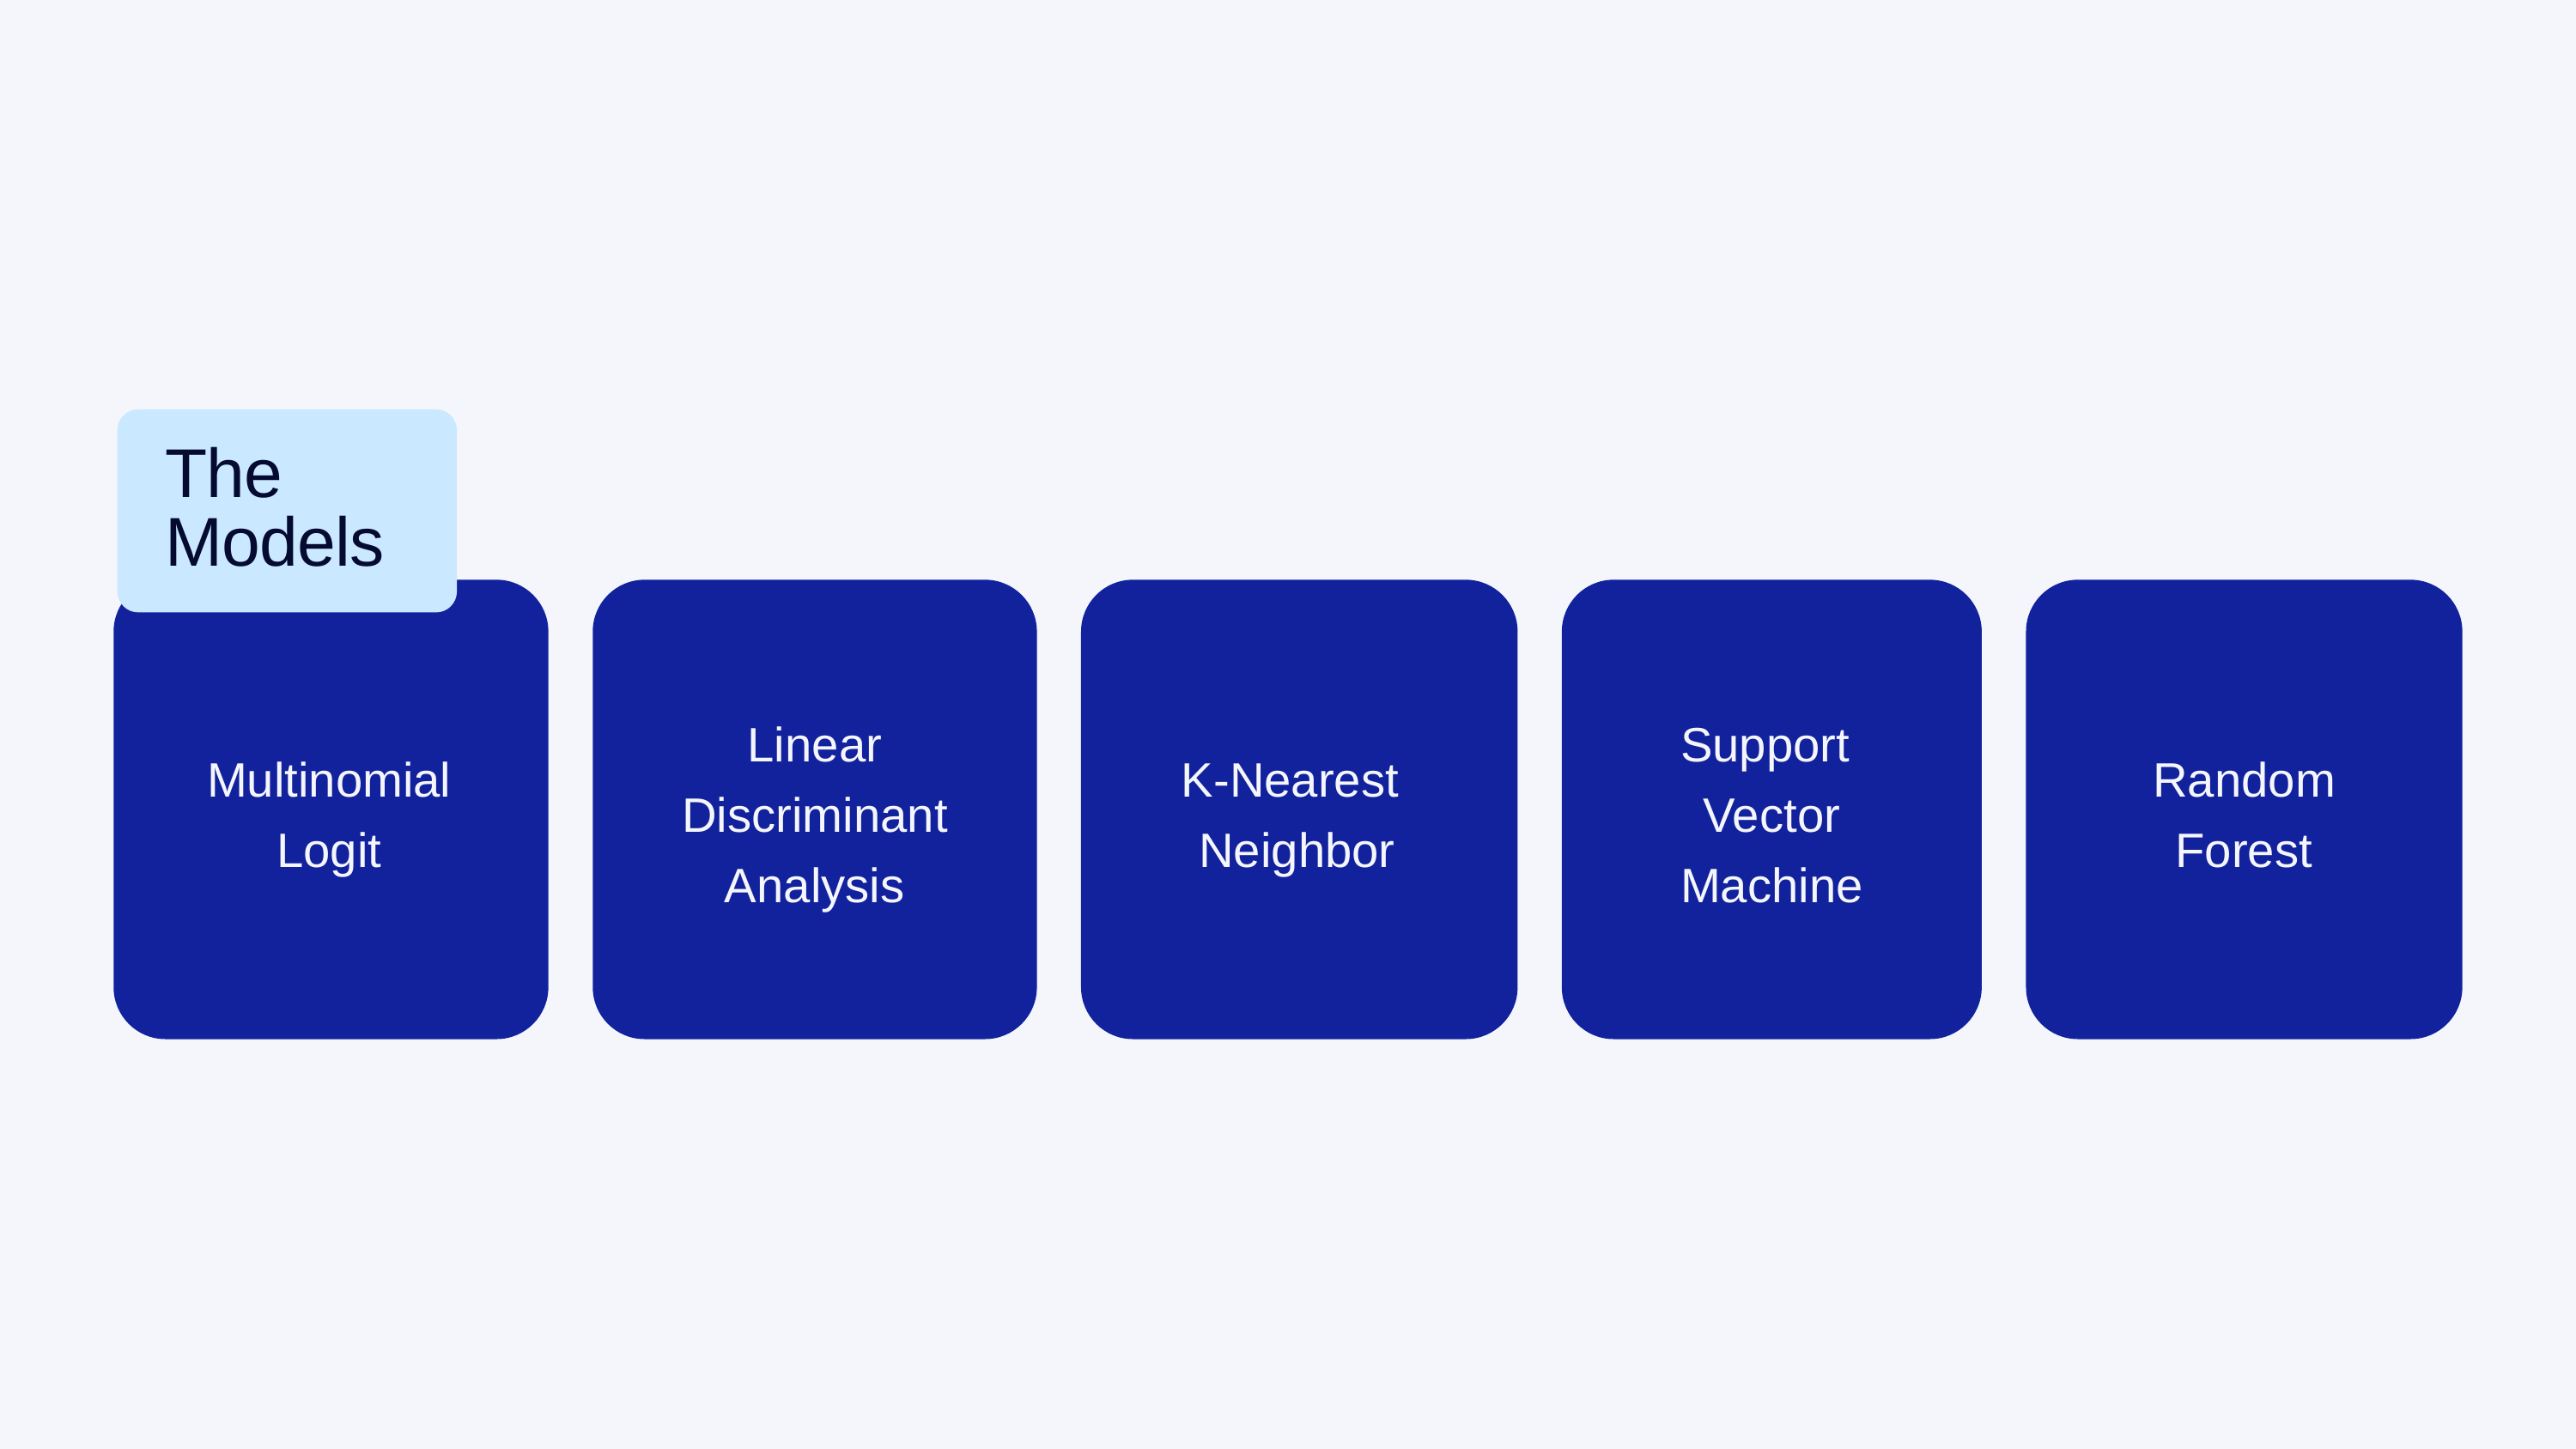

The Models

Linear
Discriminant
Analysis
Support
Vector
Machine
Multinomial
Logit
K-Nearest
Neighbor
Random
Forest